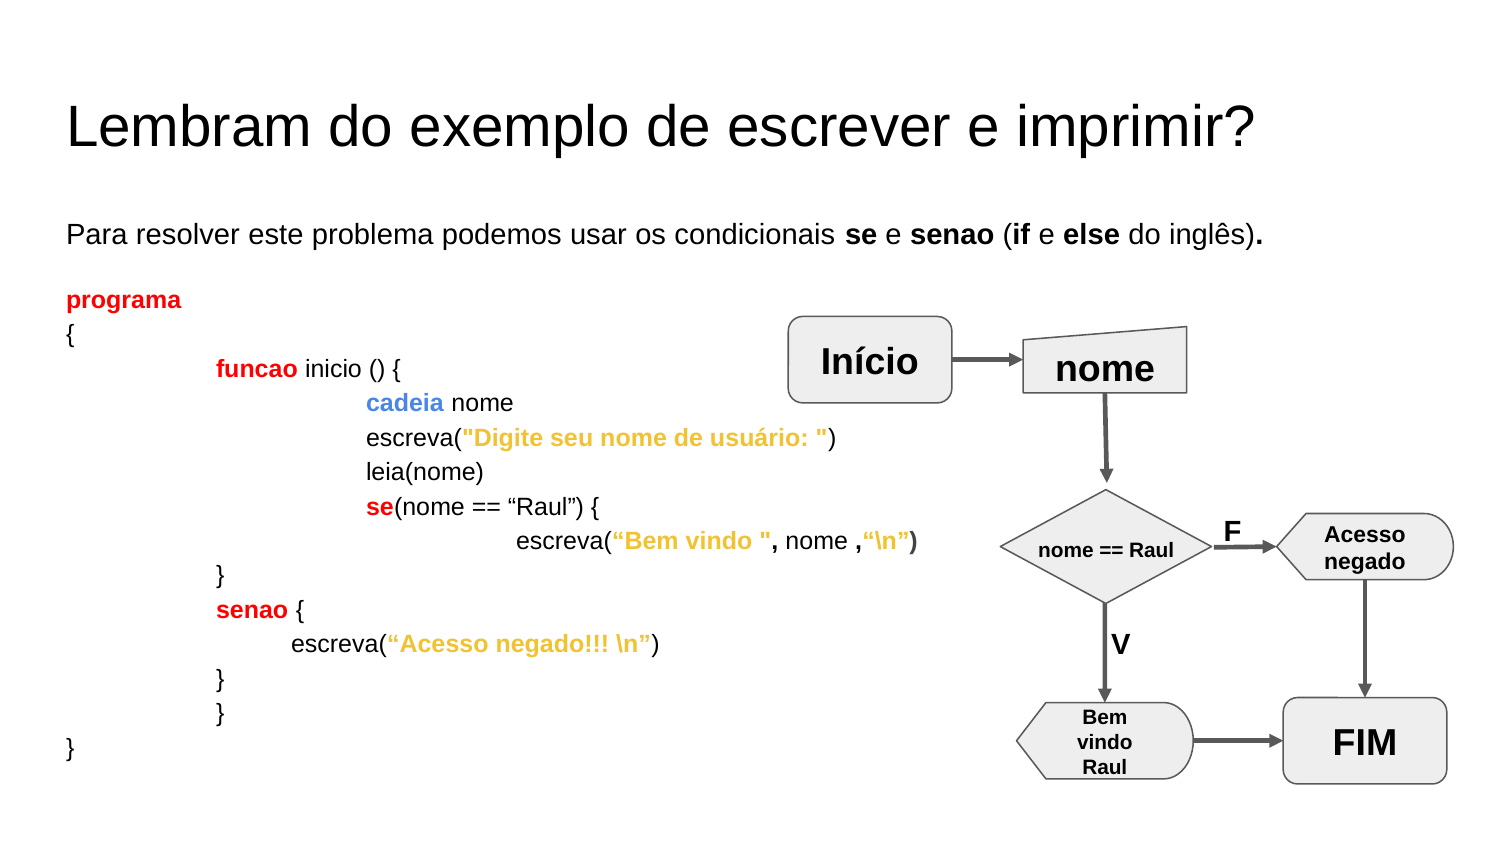

# Lembram do exemplo de escrever e imprimir?
Para resolver este problema podemos usar os condicionais se e senao (if e else do inglês).

programa
{
	funcao inicio () {
		cadeia nome
		escreva("Digite seu nome de usuário: ")
		leia(nome)
		se(nome == “Raul”) {
			escreva(“Bem vindo ", nome ,“\n”)
}
senao {
	escreva(“Acesso negado!!! \n”)
}
	}
}

Início
nome

F
Acesso negado
nome == Raul
V

FIM
Bem vindo Raul